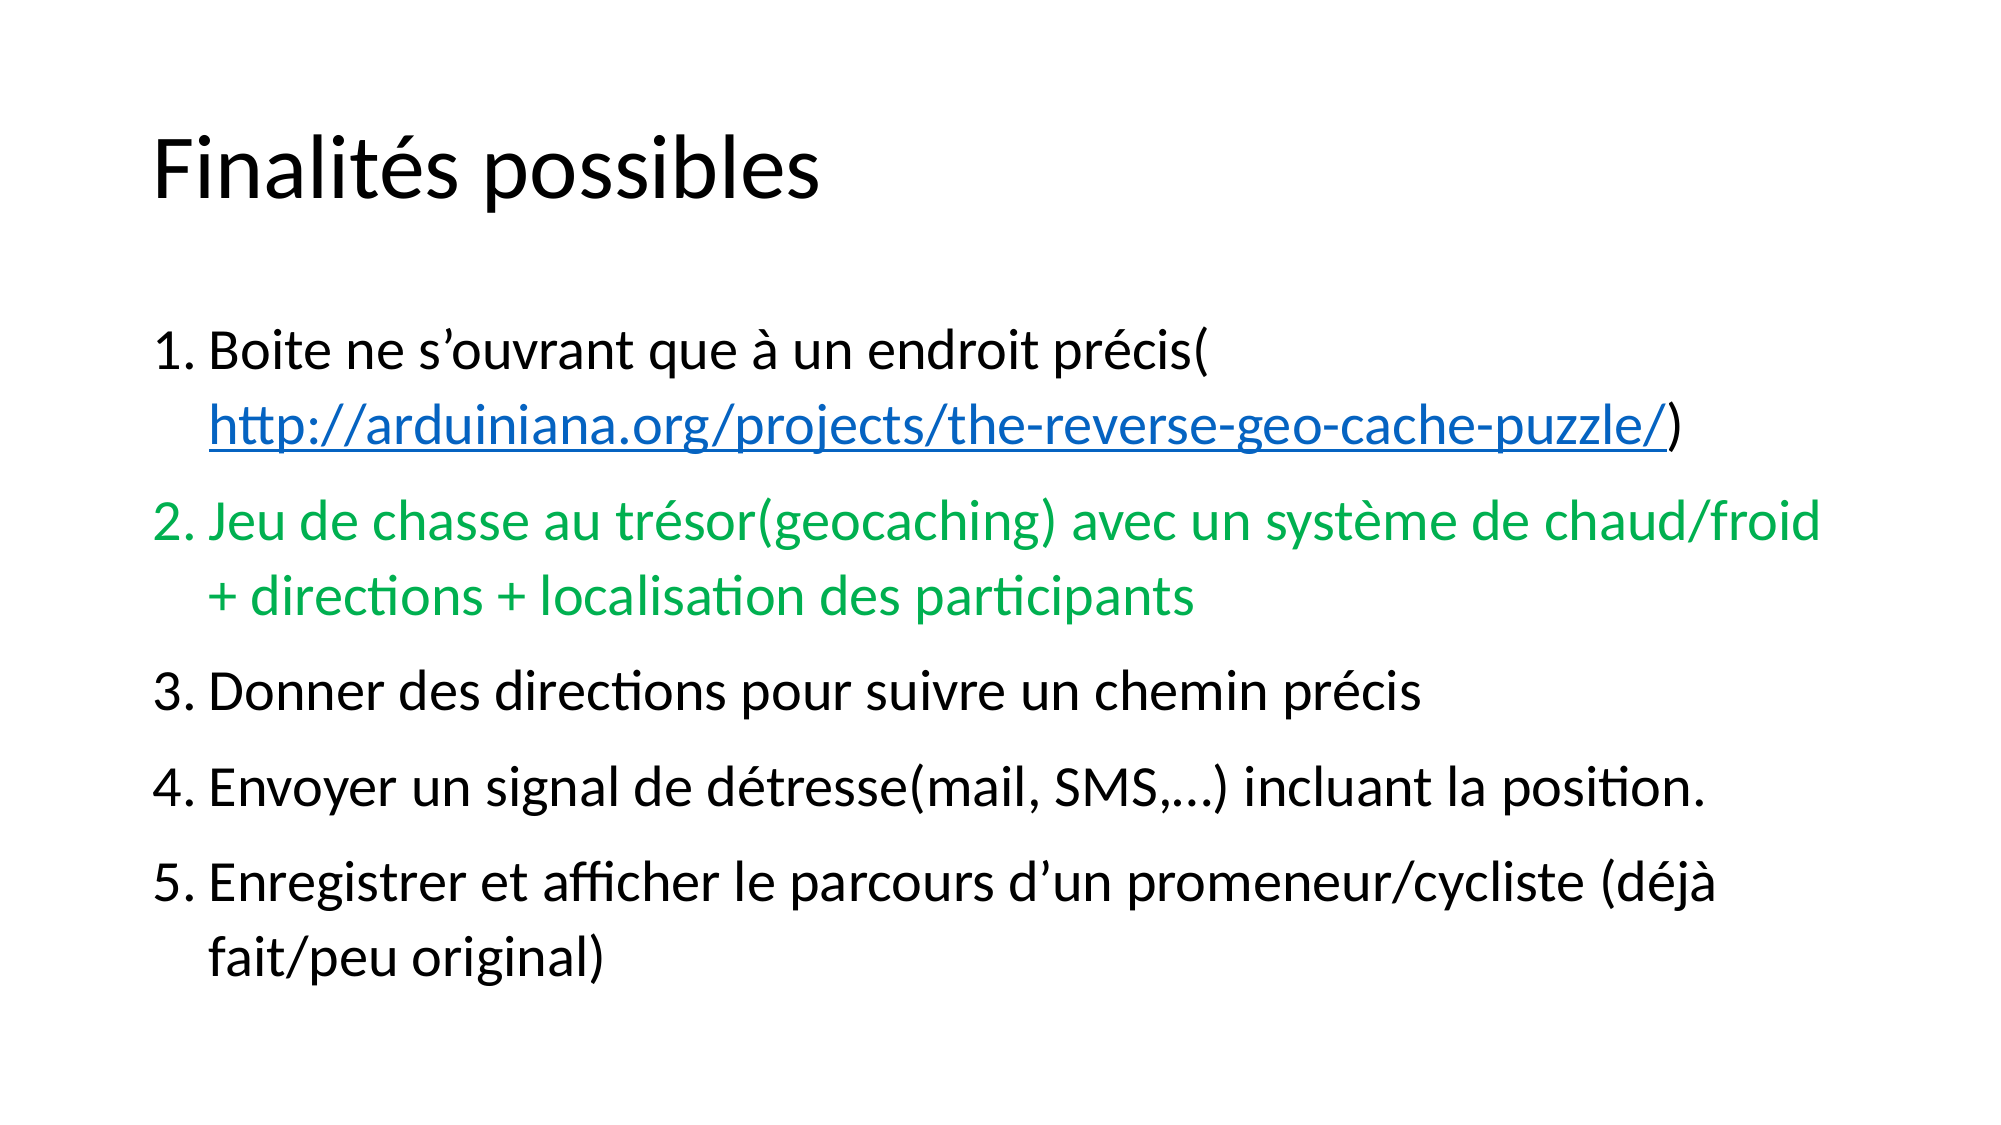

# Finalités possibles
Boite ne s’ouvrant que à un endroit précis(http://arduiniana.org/projects/the-reverse-geo-cache-puzzle/)
Jeu de chasse au trésor(geocaching) avec un système de chaud/froid + directions + localisation des participants
Donner des directions pour suivre un chemin précis
Envoyer un signal de détresse(mail, SMS,…) incluant la position.
Enregistrer et afficher le parcours d’un promeneur/cycliste (déjà fait/peu original)